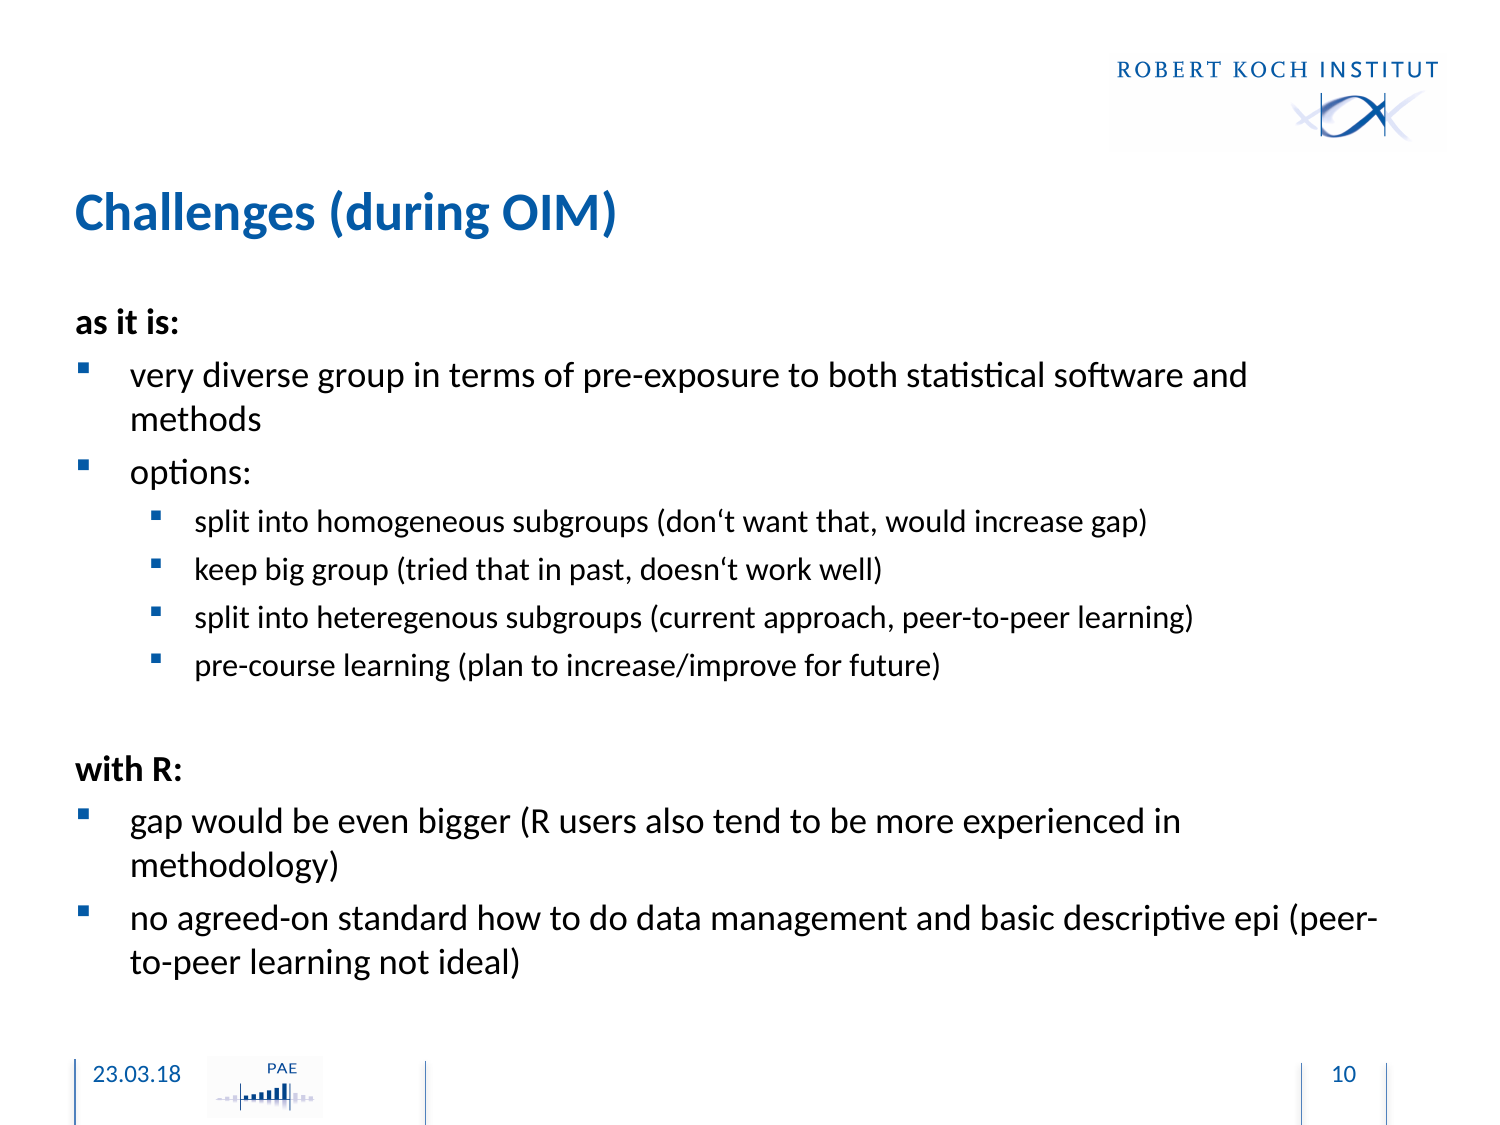

# Challenges (during OIM)
as it is:
very diverse group in terms of pre-exposure to both statistical software and methods
options:
split into homogeneous subgroups (don‘t want that, would increase gap)
keep big group (tried that in past, doesn‘t work well)
split into heteregenous subgroups (current approach, peer-to-peer learning)
pre-course learning (plan to increase/improve for future)

with R:
gap would be even bigger (R users also tend to be more experienced in methodology)
no agreed-on standard how to do data management and basic descriptive epi (peer-to-peer learning not ideal)

23.03.18

10